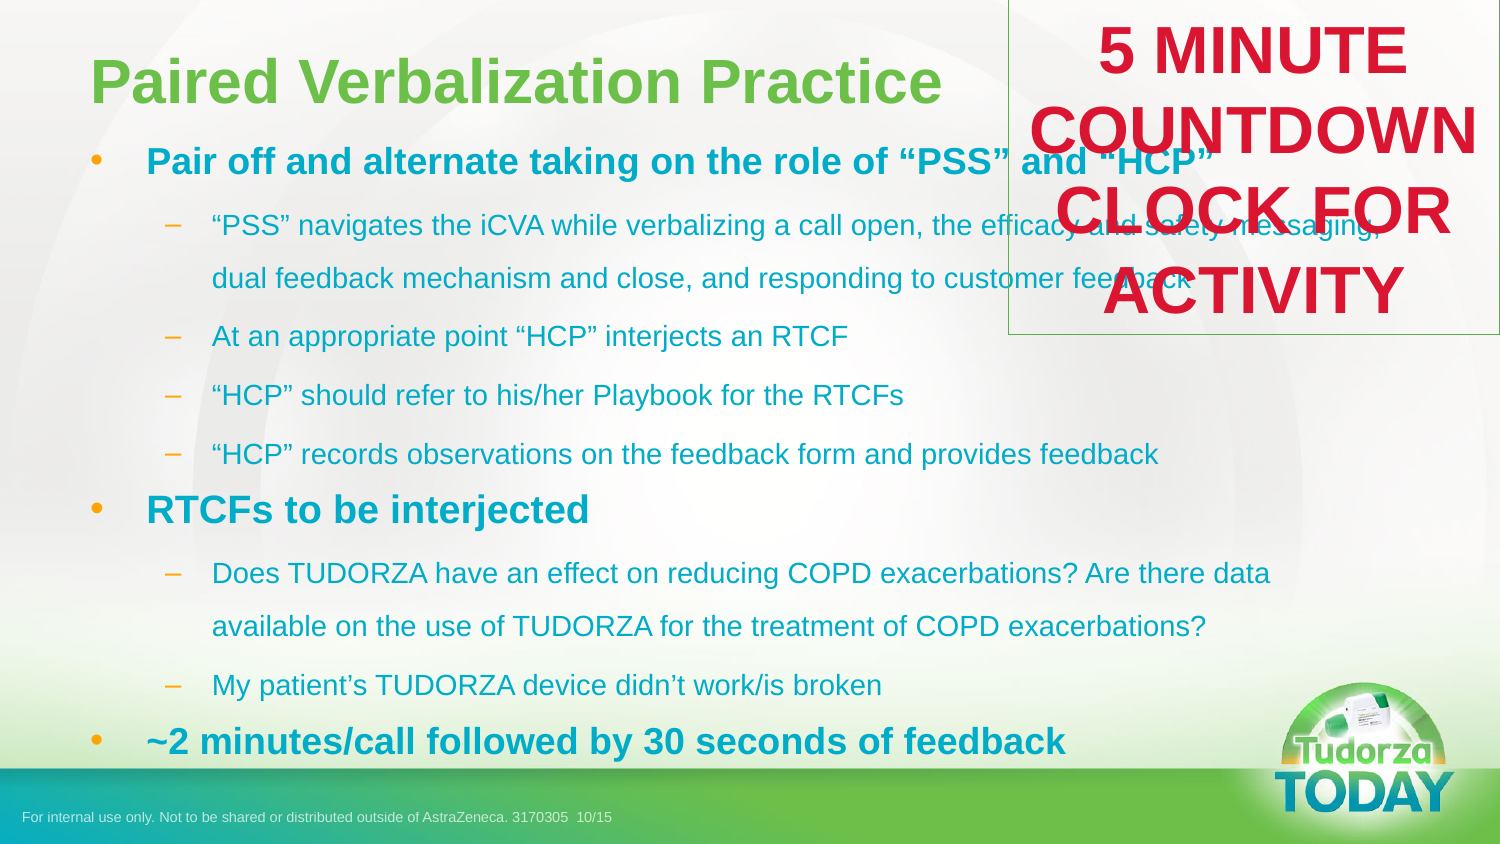

5 MINUTE COUNTDOWN CLOCK FOR ACTIVITY
# Paired Verbalization Practice
Pair off and alternate taking on the role of “PSS” and “HCP”
“PSS” navigates the iCVA while verbalizing a call open, the efficacy and safety messaging, dual feedback mechanism and close, and responding to customer feedback
At an appropriate point “HCP” interjects an RTCF
“HCP” should refer to his/her Playbook for the RTCFs
“HCP” records observations on the feedback form and provides feedback
RTCFs to be interjected
Does TUDORZA have an effect on reducing COPD exacerbations? Are there data
available on the use of TUDORZA for the treatment of COPD exacerbations?
My patient’s TUDORZA device didn’t work/is broken
~2 minutes/call followed by 30 seconds of feedback